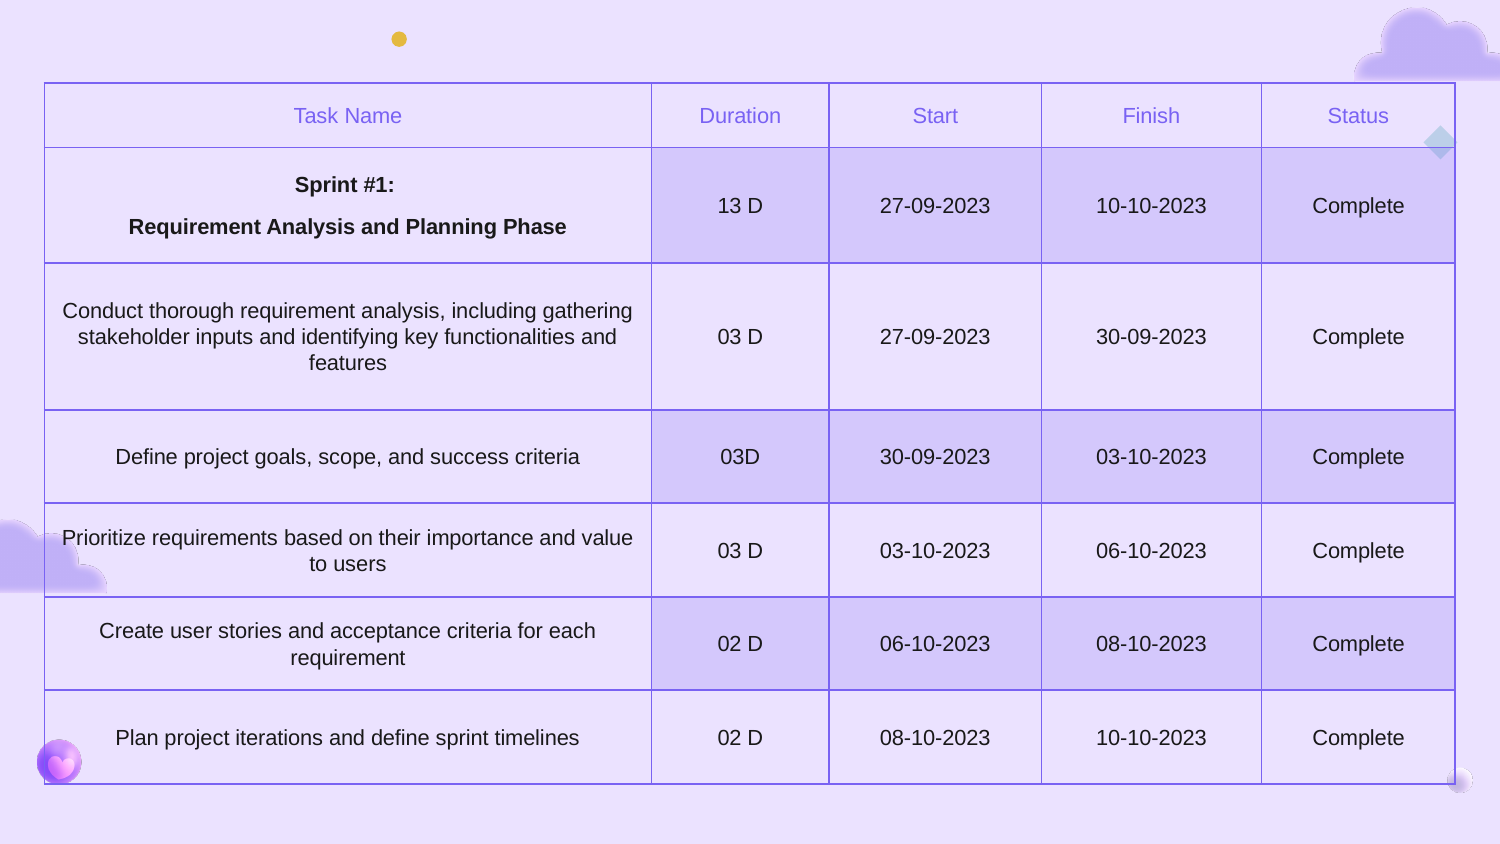

| Task Name | Duration | Start | Finish | Status |
| --- | --- | --- | --- | --- |
| Sprint #1: Requirement Analysis and Planning Phase | 13 D | 27-09-2023 | 10-10-2023 | Complete |
| Conduct thorough requirement analysis, including gathering stakeholder inputs and identifying key functionalities and features | 03 D | 27-09-2023 | 30-09-2023 | Complete |
| Define project goals, scope, and success criteria | 03D | 30-09-2023 | 03-10-2023 | Complete |
| Prioritize requirements based on their importance and value to users | 03 D | 03-10-2023 | 06-10-2023 | Complete |
| Create user stories and acceptance criteria for each requirement | 02 D | 06-10-2023 | 08-10-2023 | Complete |
| Plan project iterations and define sprint timelines | 02 D | 08-10-2023 | 10-10-2023 | Complete |